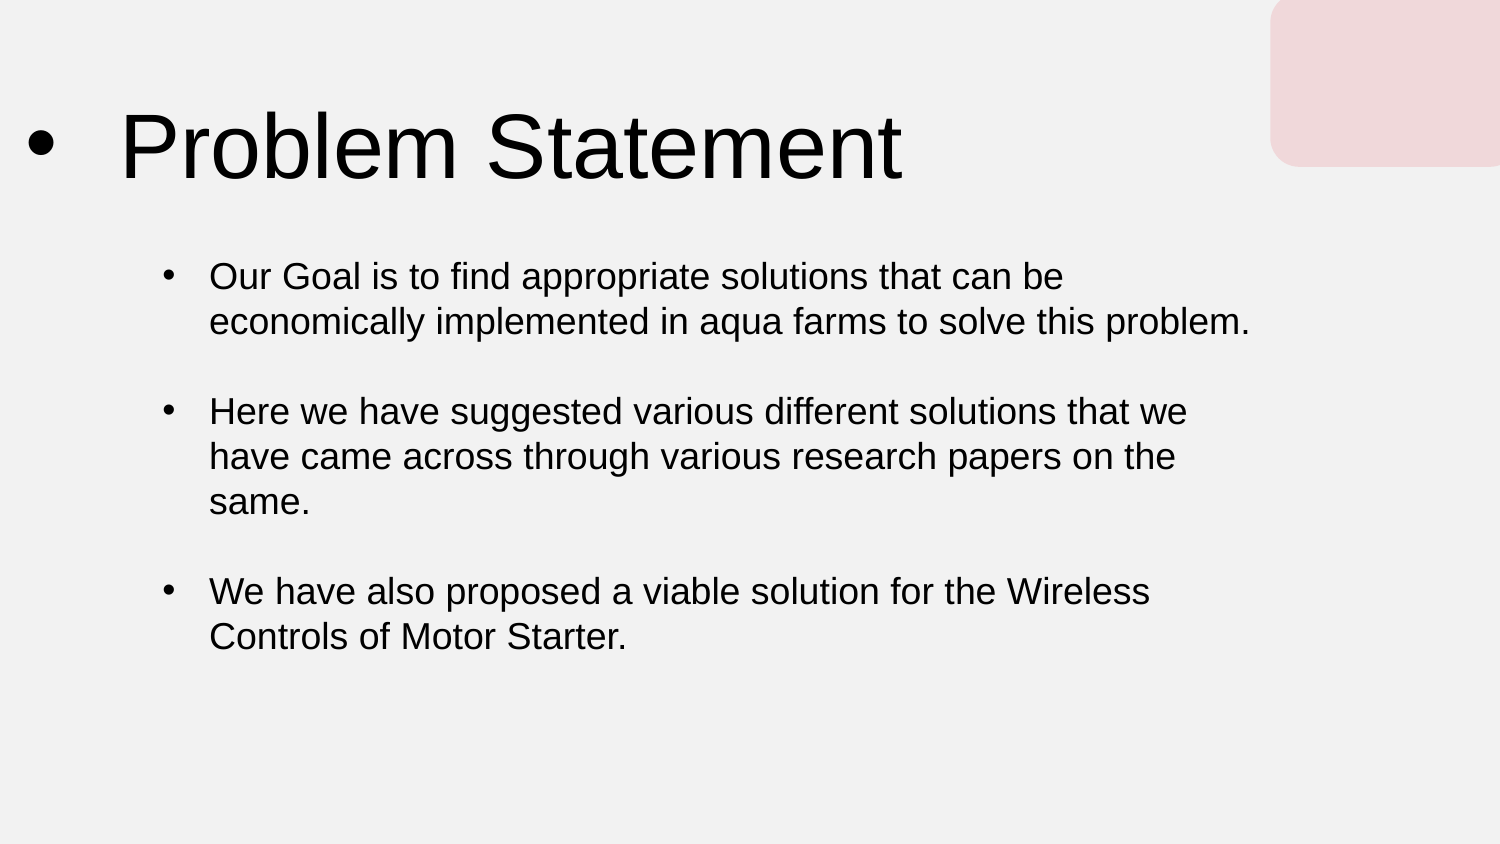

Problem Statement
# 01
Our Goal is to find appropriate solutions that can be economically implemented in aqua farms to solve this problem.

Here we have suggested various different solutions that we have came across through various research papers on the same.

We have also proposed a viable solution for the Wireless Controls of Motor Starter.

02
03